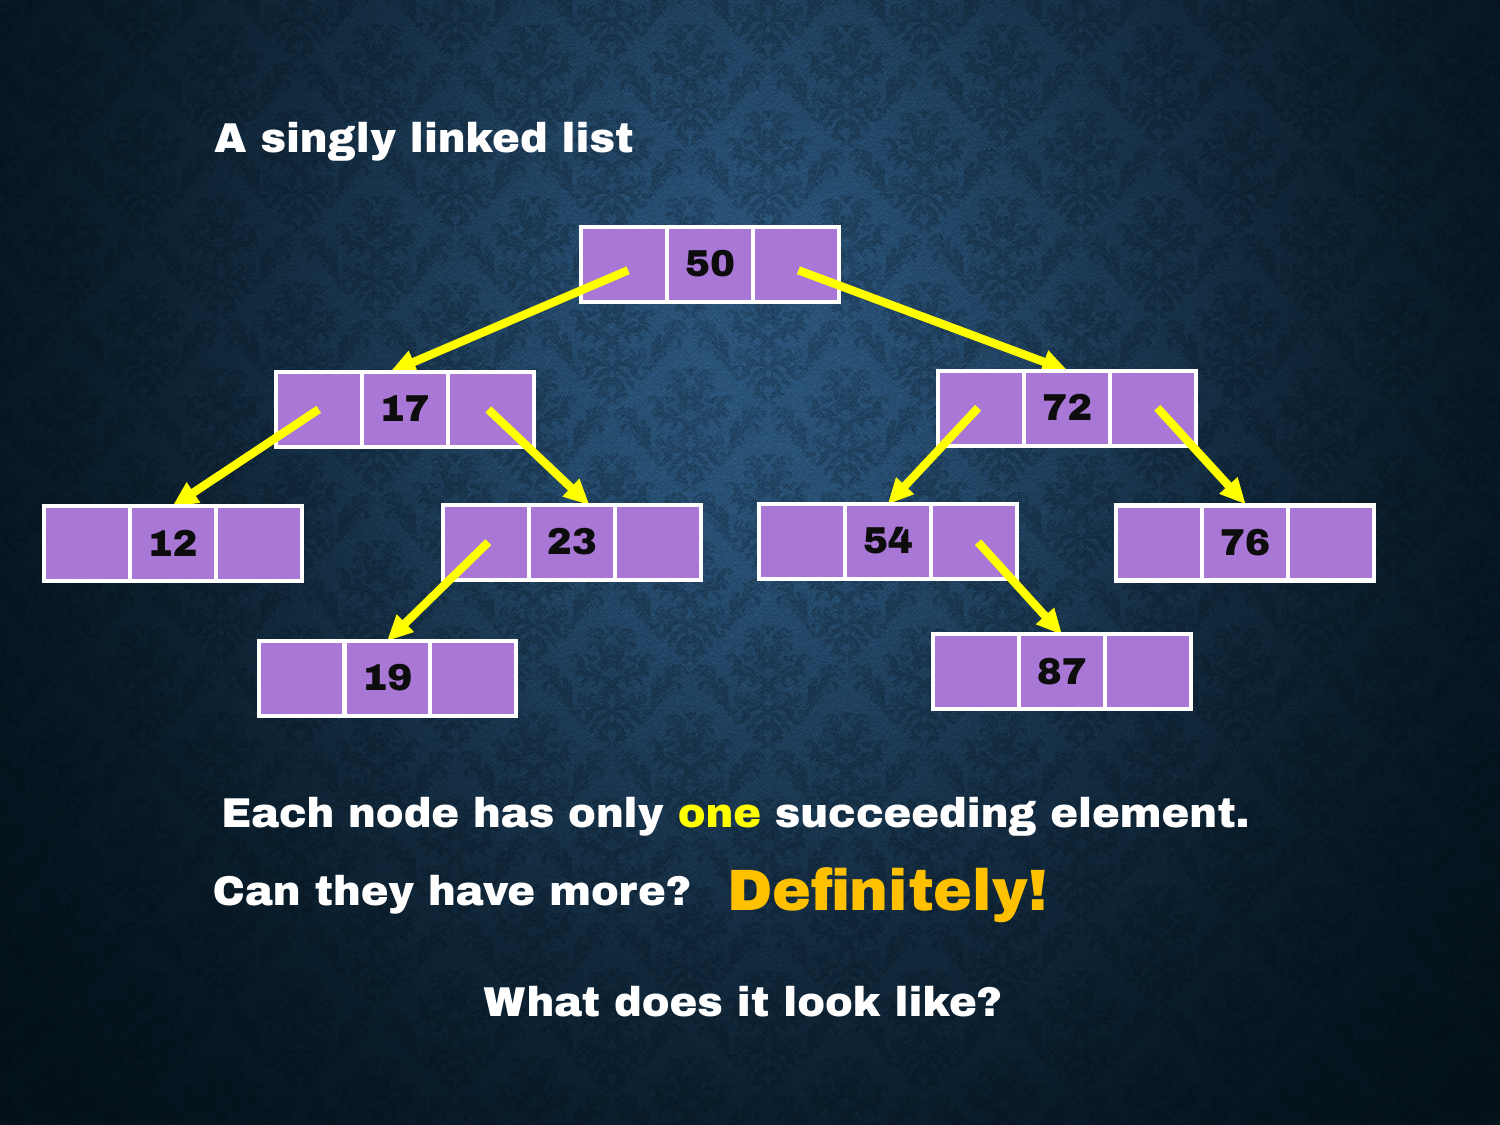

A singly linked list
|  | 50 |  |
| --- | --- | --- |
|  | 72 |  |
| --- | --- | --- |
|  | 17 |  |
| --- | --- | --- |
|  | 54 |  |
| --- | --- | --- |
|  | 23 |  |
| --- | --- | --- |
|  | 76 |  |
| --- | --- | --- |
|  | 12 |  |
| --- | --- | --- |
|  | 87 |  |
| --- | --- | --- |
|  | 19 |  |
| --- | --- | --- |
Each node has only one succeeding element.
Definitely!
Can they have more?
What does it look like?